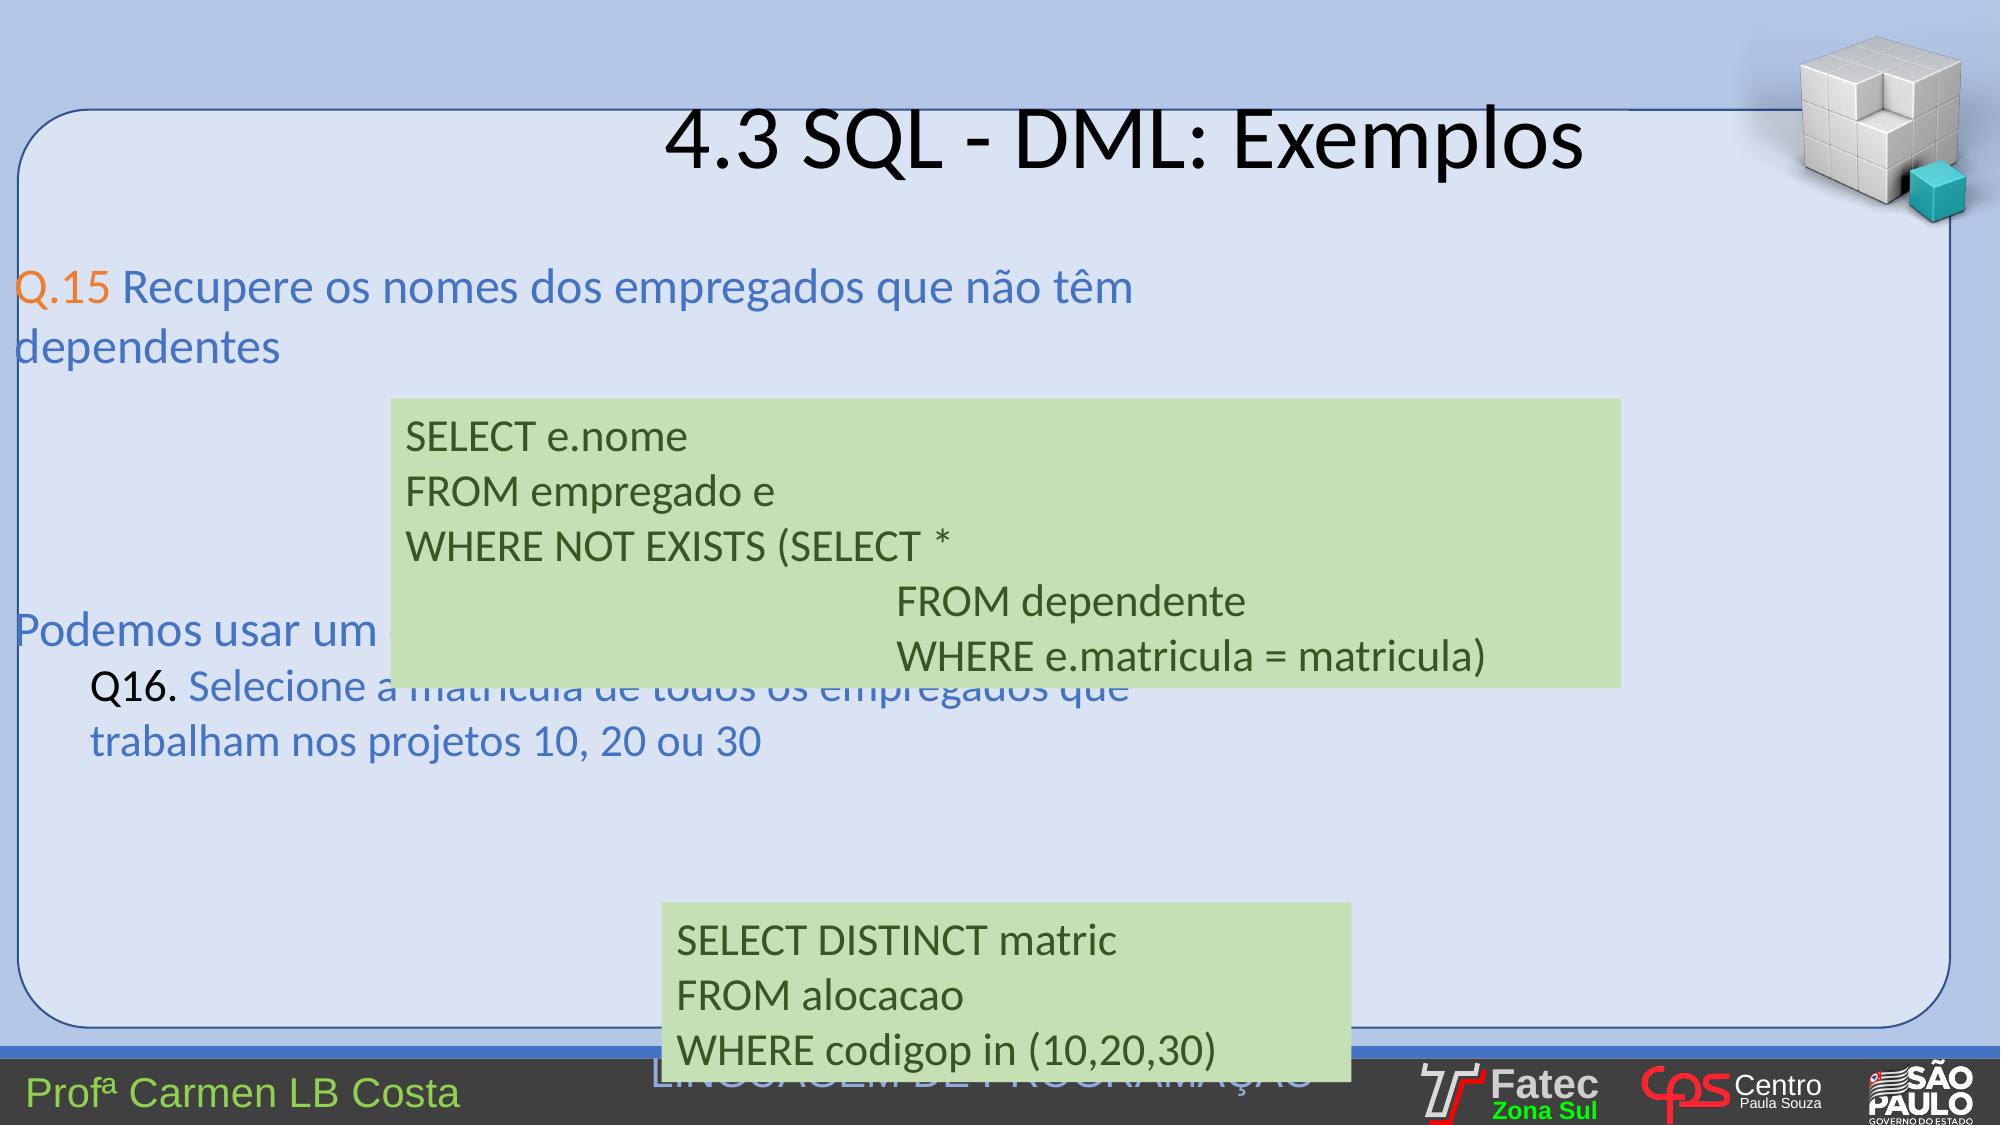

4.3 SQL - DML: Exemplos
Q.15 Recupere os nomes dos empregados que não têm dependentes

Podemos usar um conjunto de valores explícitos:
Q16. Selecione a matricula de todos os empregados que trabalham nos projetos 10, 20 ou 30
SELECT e.nome
FROM empregado e
WHERE NOT EXISTS (SELECT *
			    FROM dependente
			    WHERE e.matricula = matricula)
SELECT DISTINCT matric
FROM alocacao
WHERE codigop in (10,20,30)